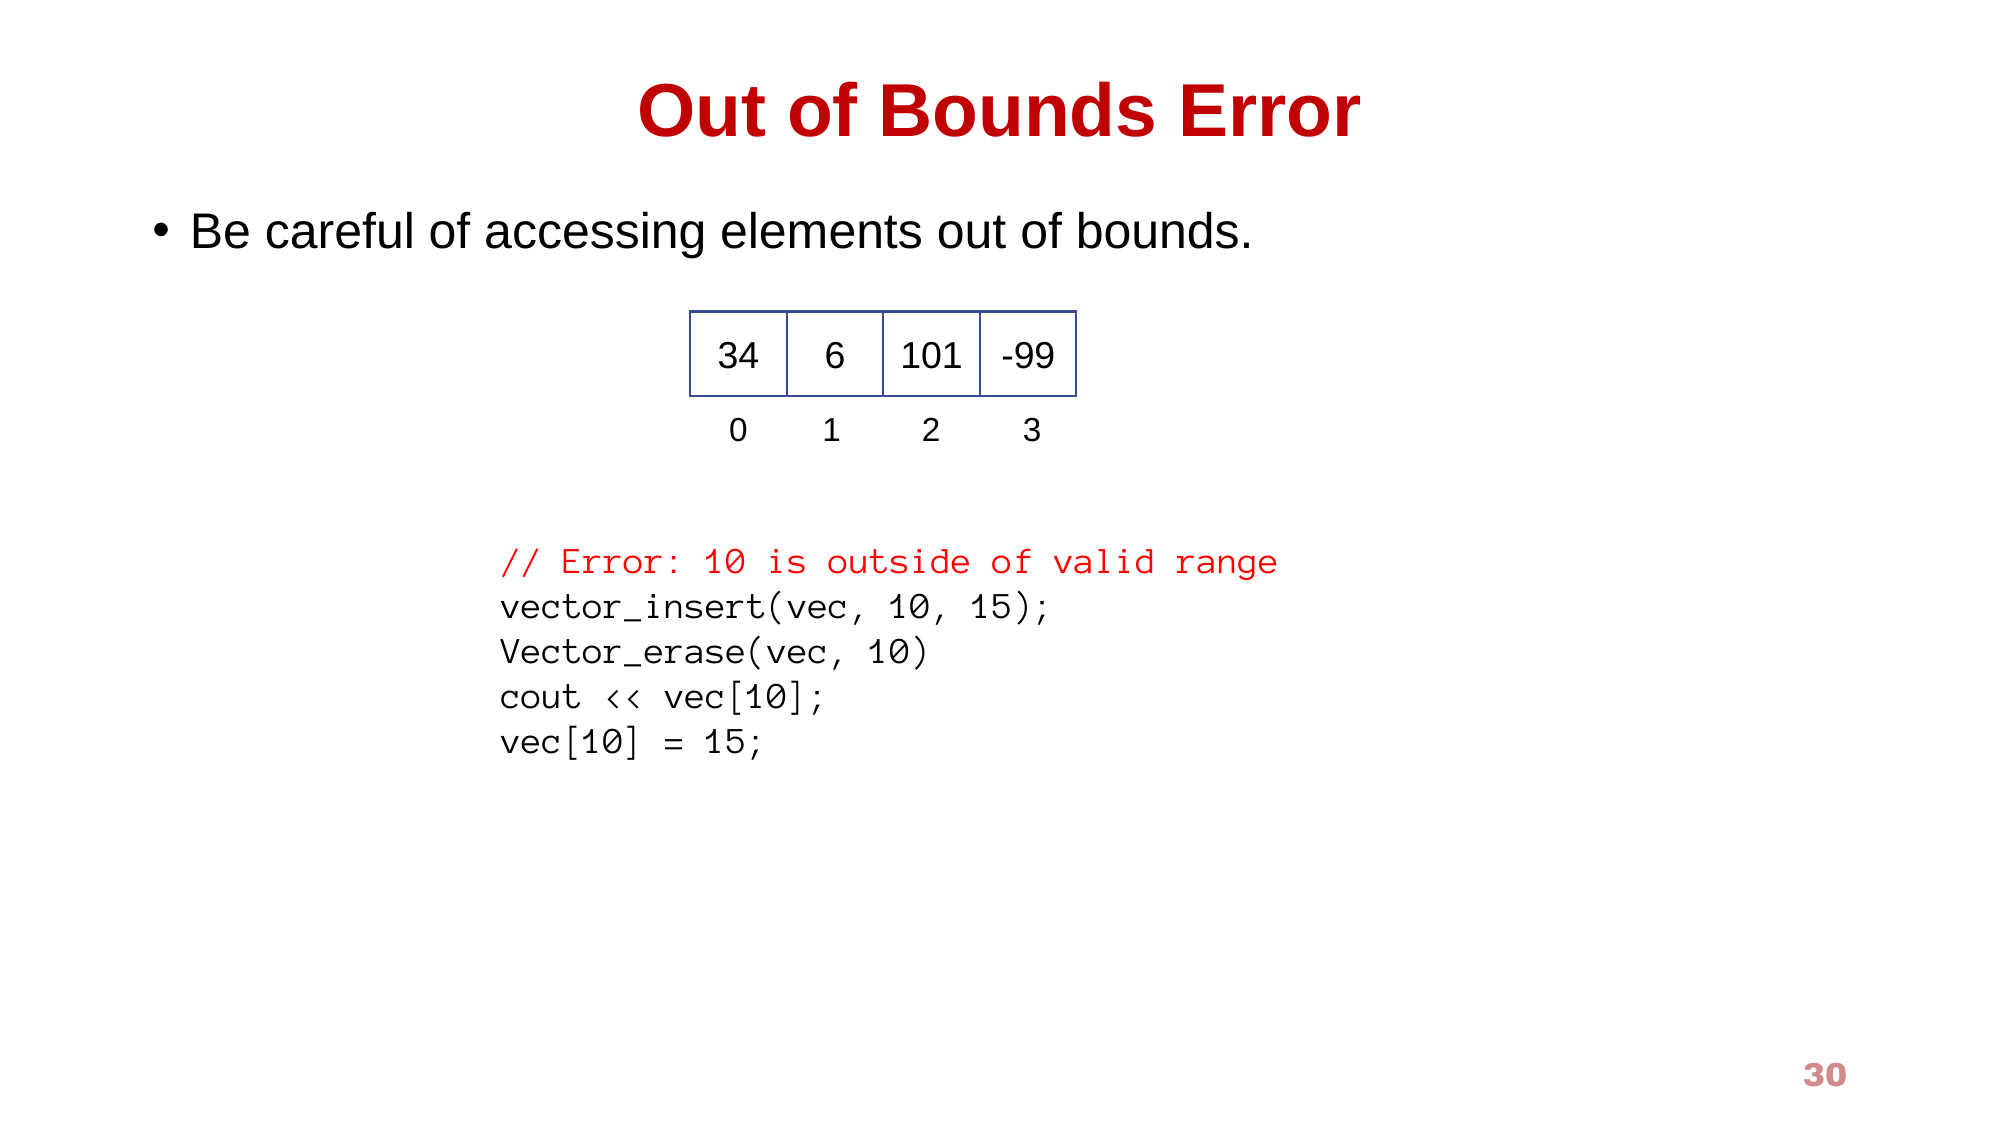

# Out of Bounds Error
Be careful of accessing elements out of bounds.

34
6
101
-99
3
0
1
2
// Error: 10 is outside of valid range
vector_insert(vec, 10, 15);
Vector_erase(vec, 10)
cout << vec[10];
vec[10] = 15;
30